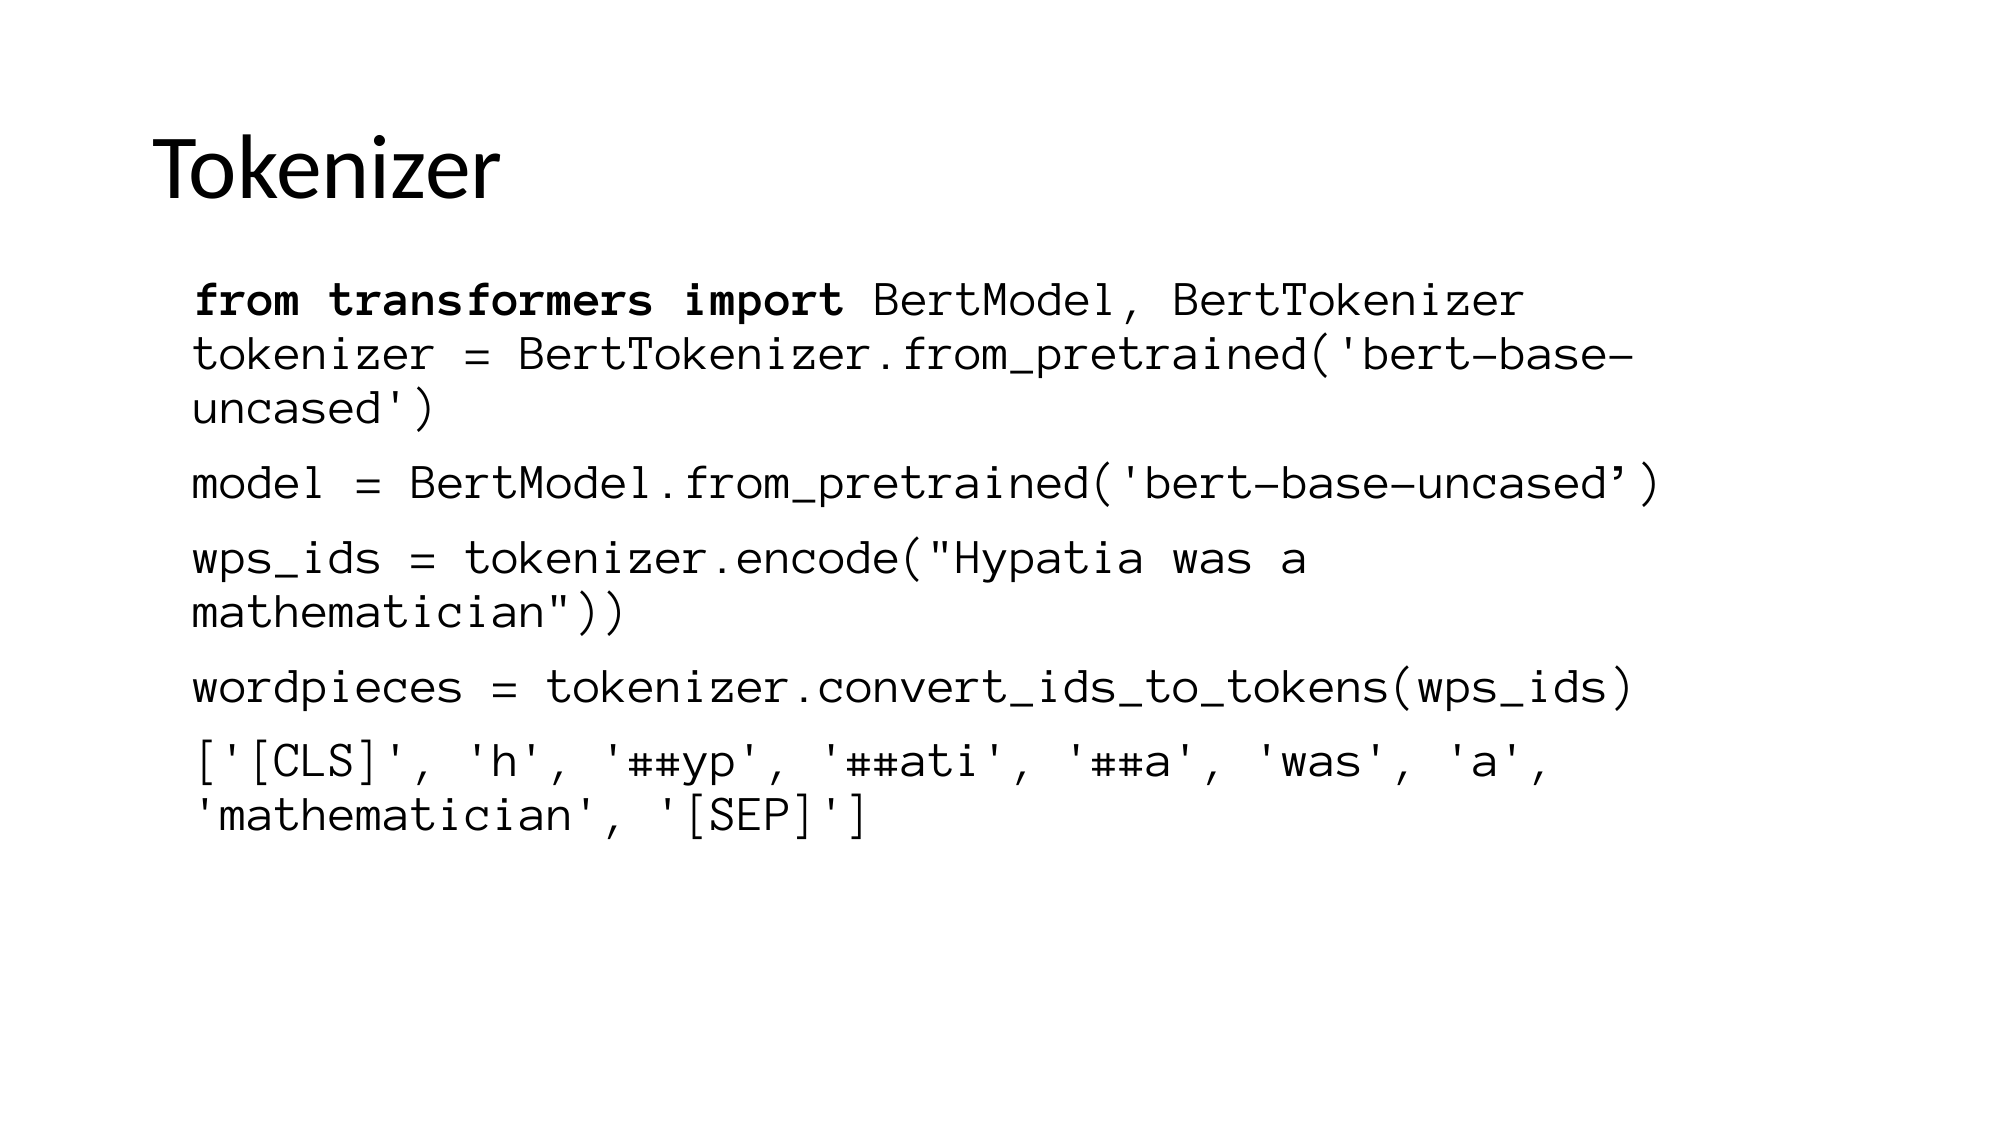

# Tokenizer
from transformers import BertModel, BertTokenizer tokenizer = BertTokenizer.from_pretrained('bert-base-uncased')
model = BertModel.from_pretrained('bert-base-uncased’)
wps_ids = tokenizer.encode("Hypatia was a mathematician"))
wordpieces = tokenizer.convert_ids_to_tokens(wps_ids)
['[CLS]', 'h', '##yp', '##ati', '##a', 'was', 'a', 'mathematician', '[SEP]']